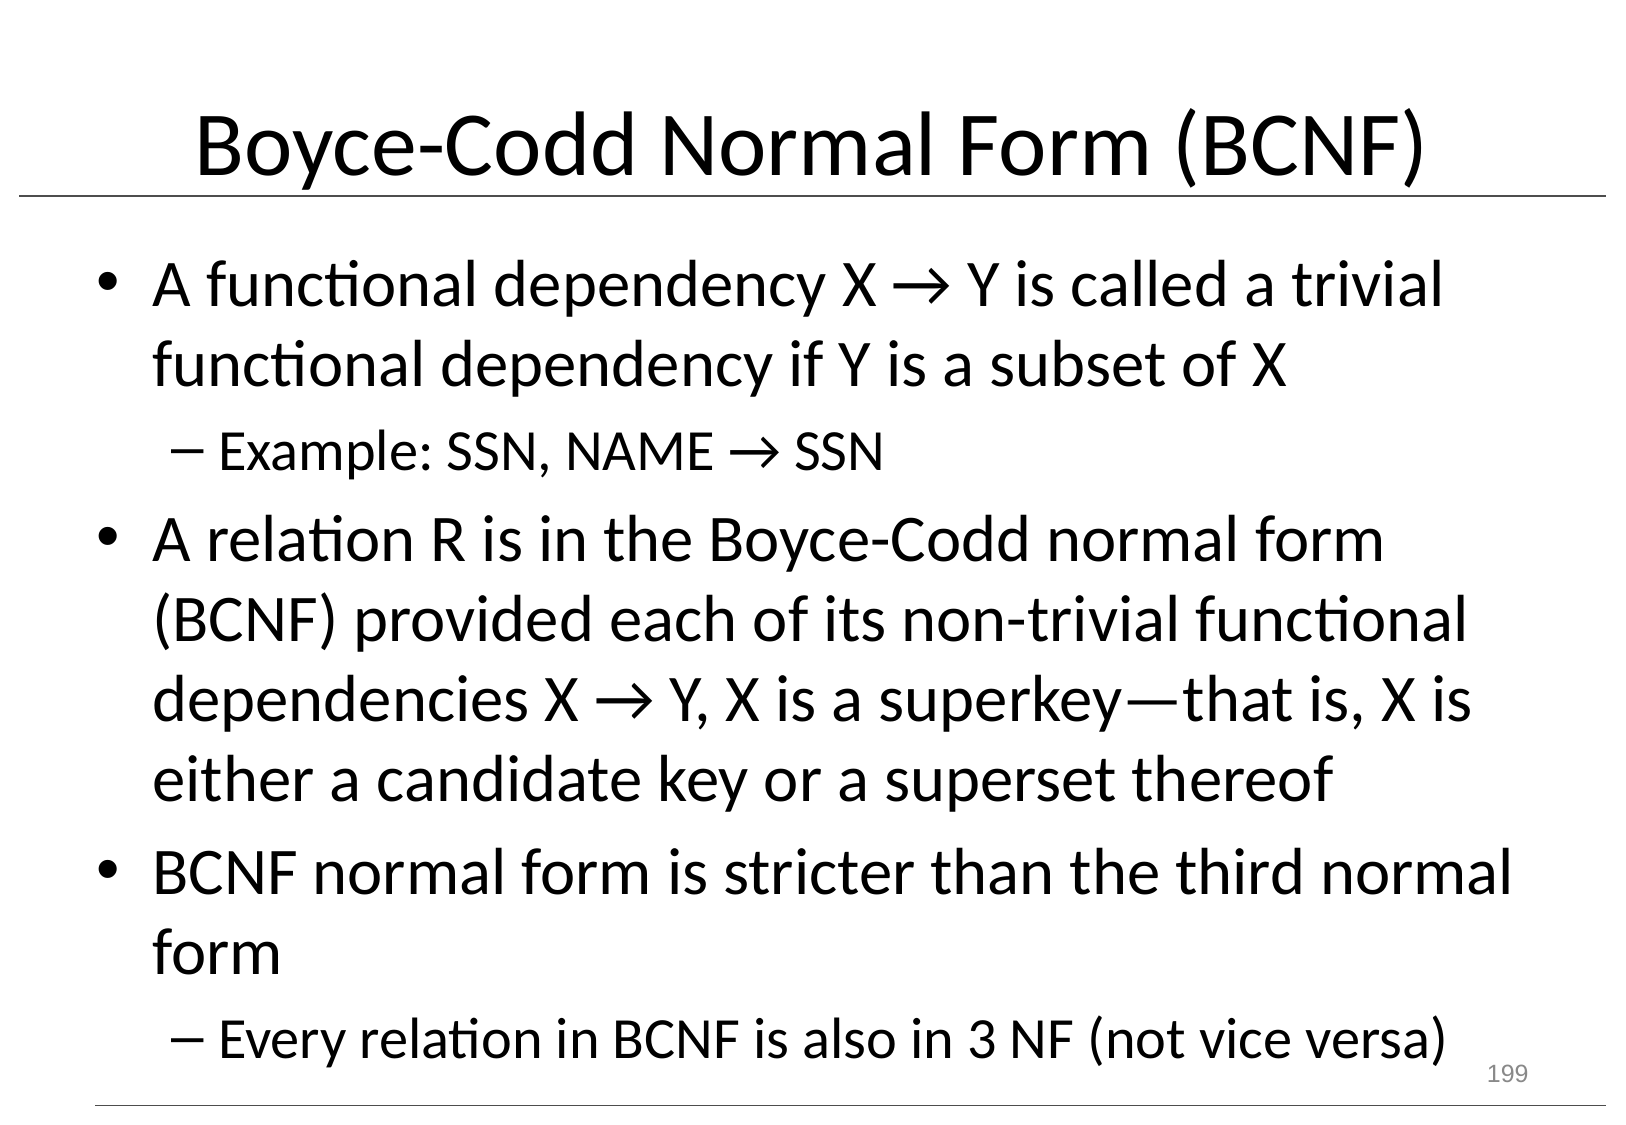

# Boyce-Codd Normal Form (BCNF)
A functional dependency X → Y is called a trivial functional dependency if Y is a subset of X
Example: SSN, NAME → SSN
A relation R is in the Boyce-Codd normal form (BCNF) provided each of its non-trivial functional dependencies X → Y, X is a superkey—that is, X is either a candidate key or a superset thereof
BCNF normal form is stricter than the third normal form
Every relation in BCNF is also in 3 NF (not vice versa)
199